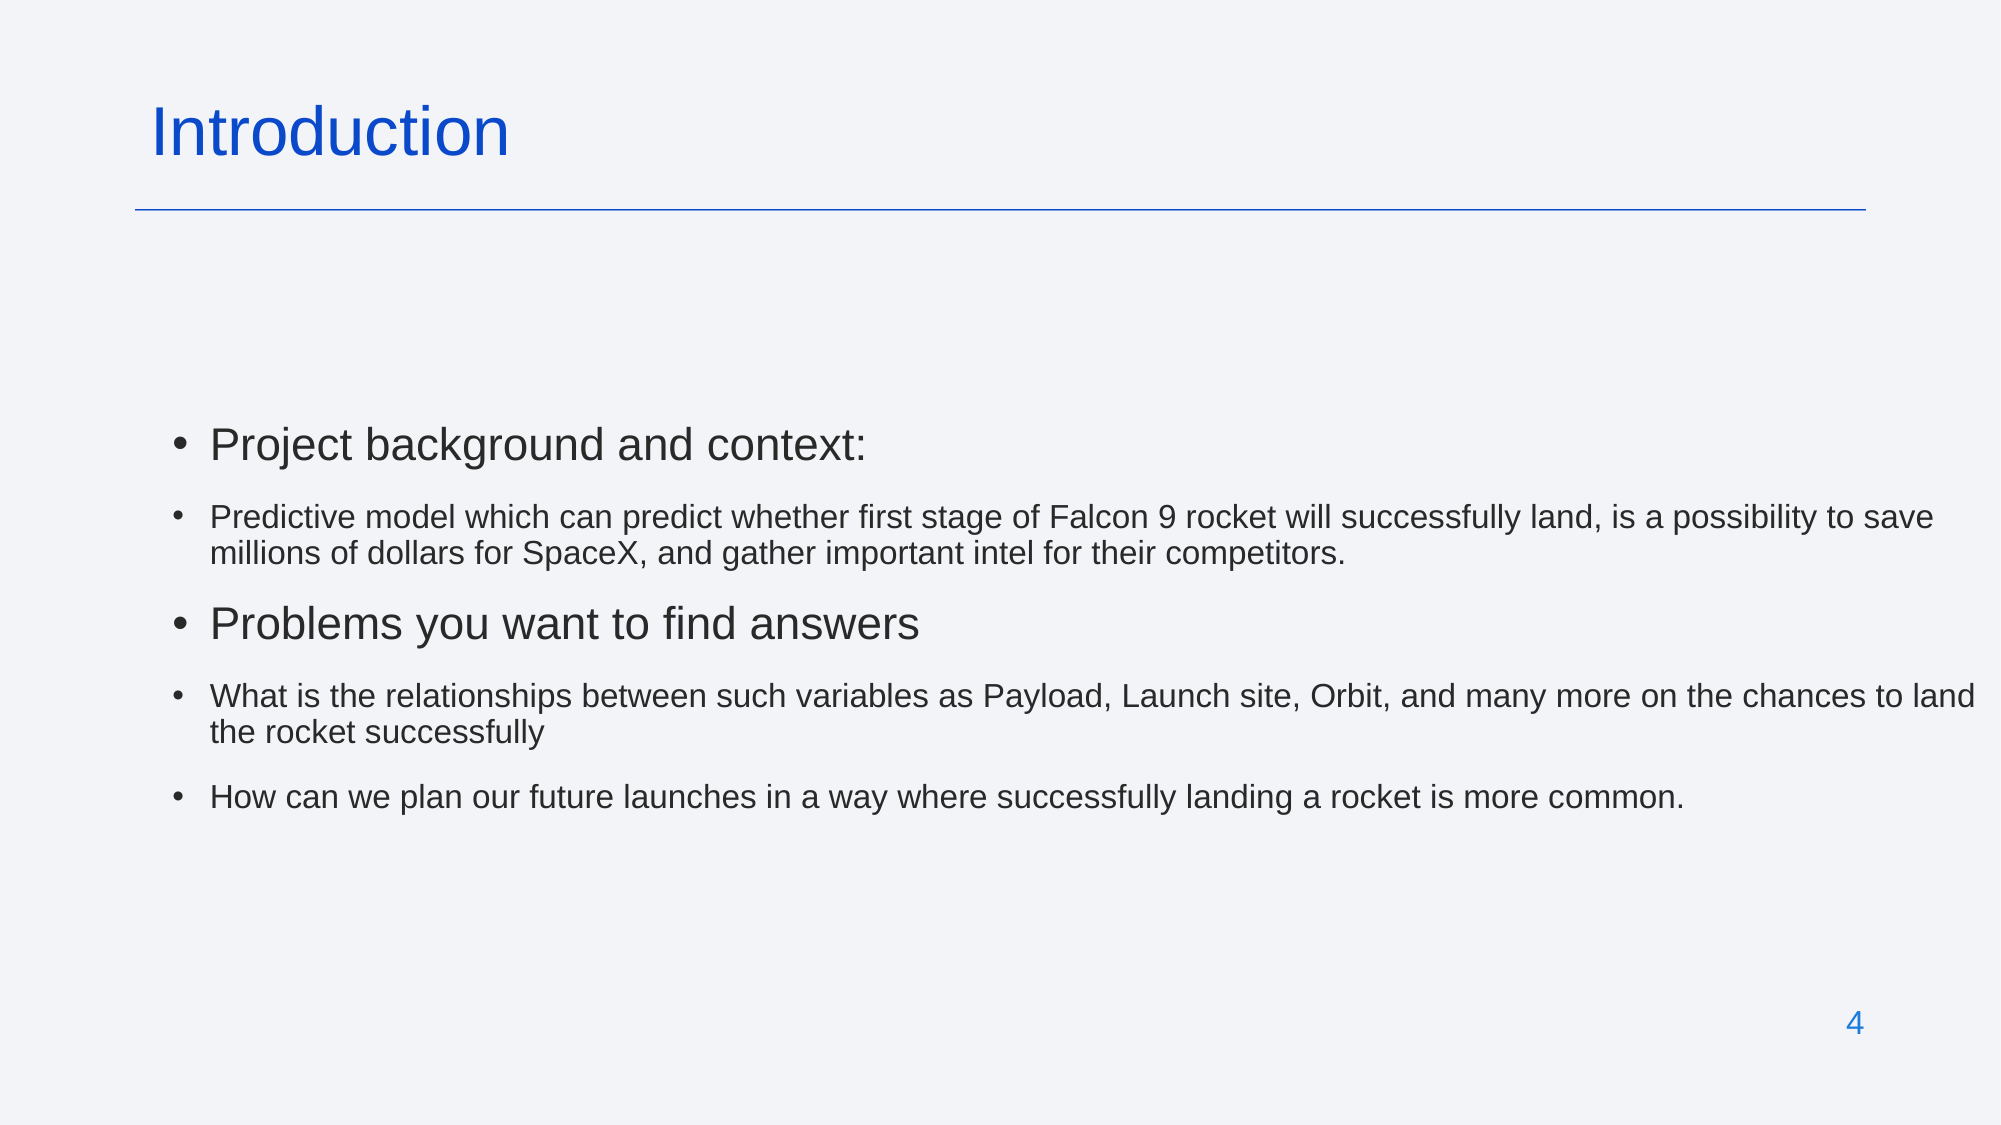

Introduction
Project background and context:
Predictive model which can predict whether first stage of Falcon 9 rocket will successfully land, is a possibility to save millions of dollars for SpaceX, and gather important intel for their competitors.
Problems you want to find answers
What is the relationships between such variables as Payload, Launch site, Orbit, and many more on the chances to land the rocket successfully
How can we plan our future launches in a way where successfully landing a rocket is more common.
4